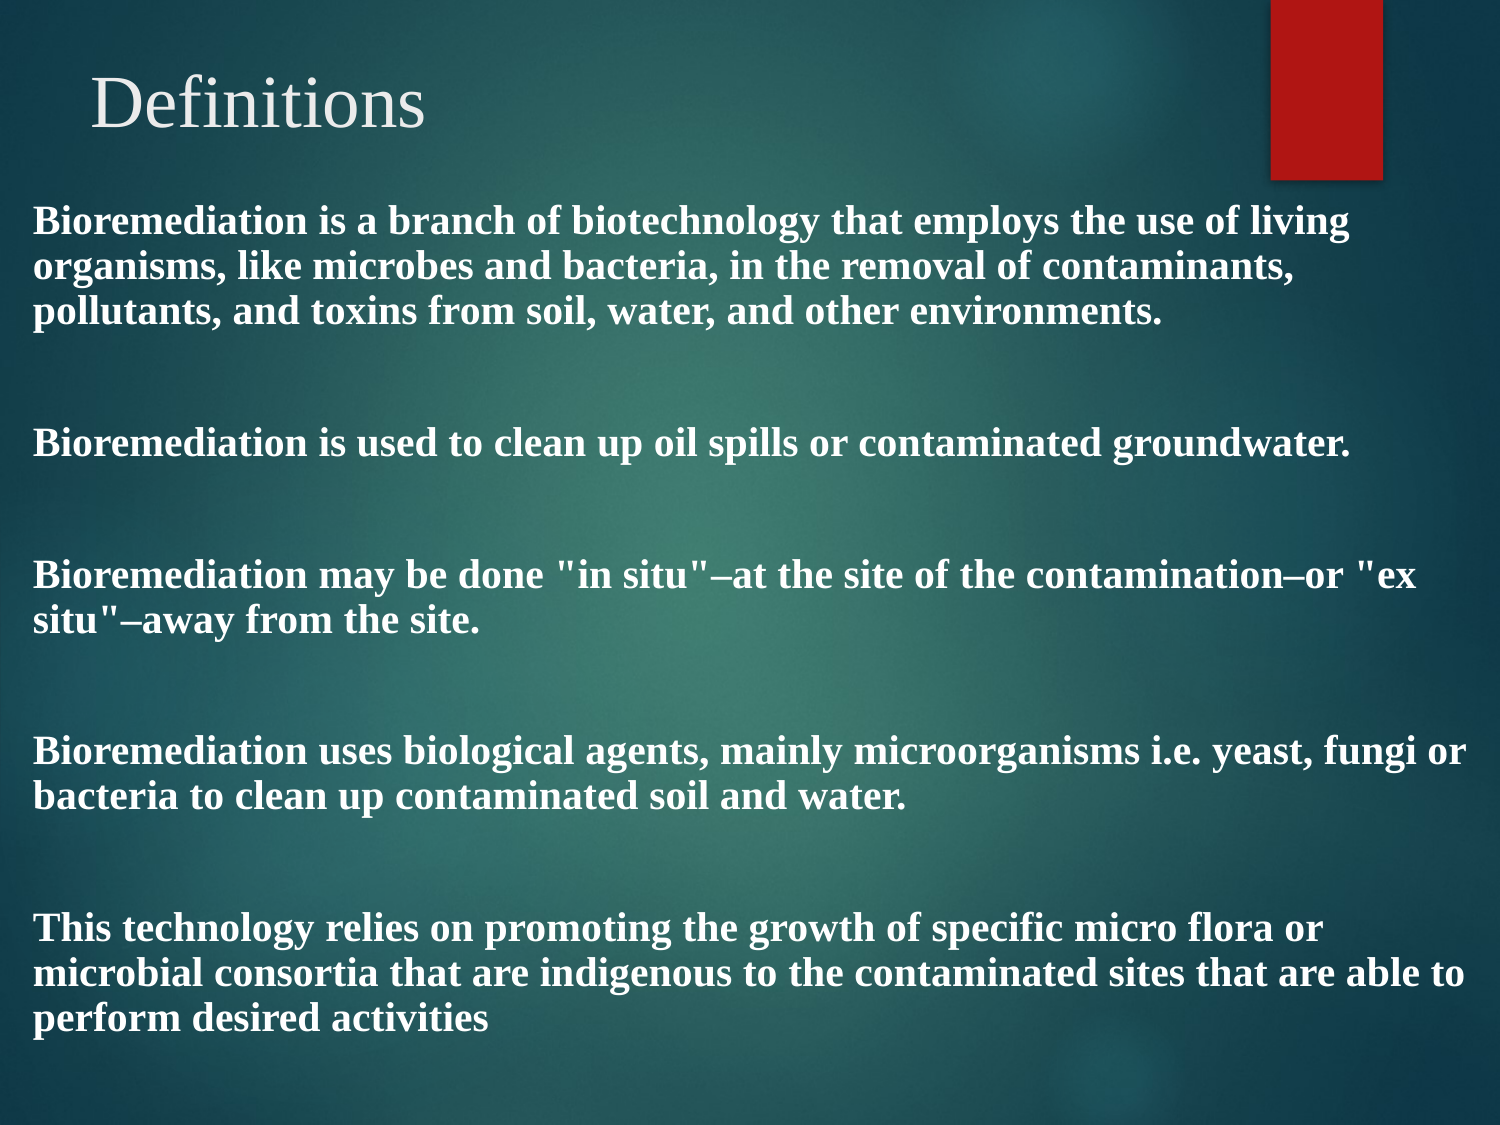

# Definitions
Bioremediation is a branch of biotechnology that employs the use of living organisms, like microbes and bacteria, in the removal of contaminants, pollutants, and toxins from soil, water, and other environments.

Bioremediation is used to clean up oil spills or contaminated groundwater.

Bioremediation may be done "in situ"–at the site of the contamination–or "ex situ"–away from the site.

Bioremediation uses biological agents, mainly microorganisms i.e. yeast, fungi or bacteria to clean up contaminated soil and water.

This technology relies on promoting the growth of specific micro flora or microbial consortia that are indigenous to the contaminated sites that are able to perform desired activities